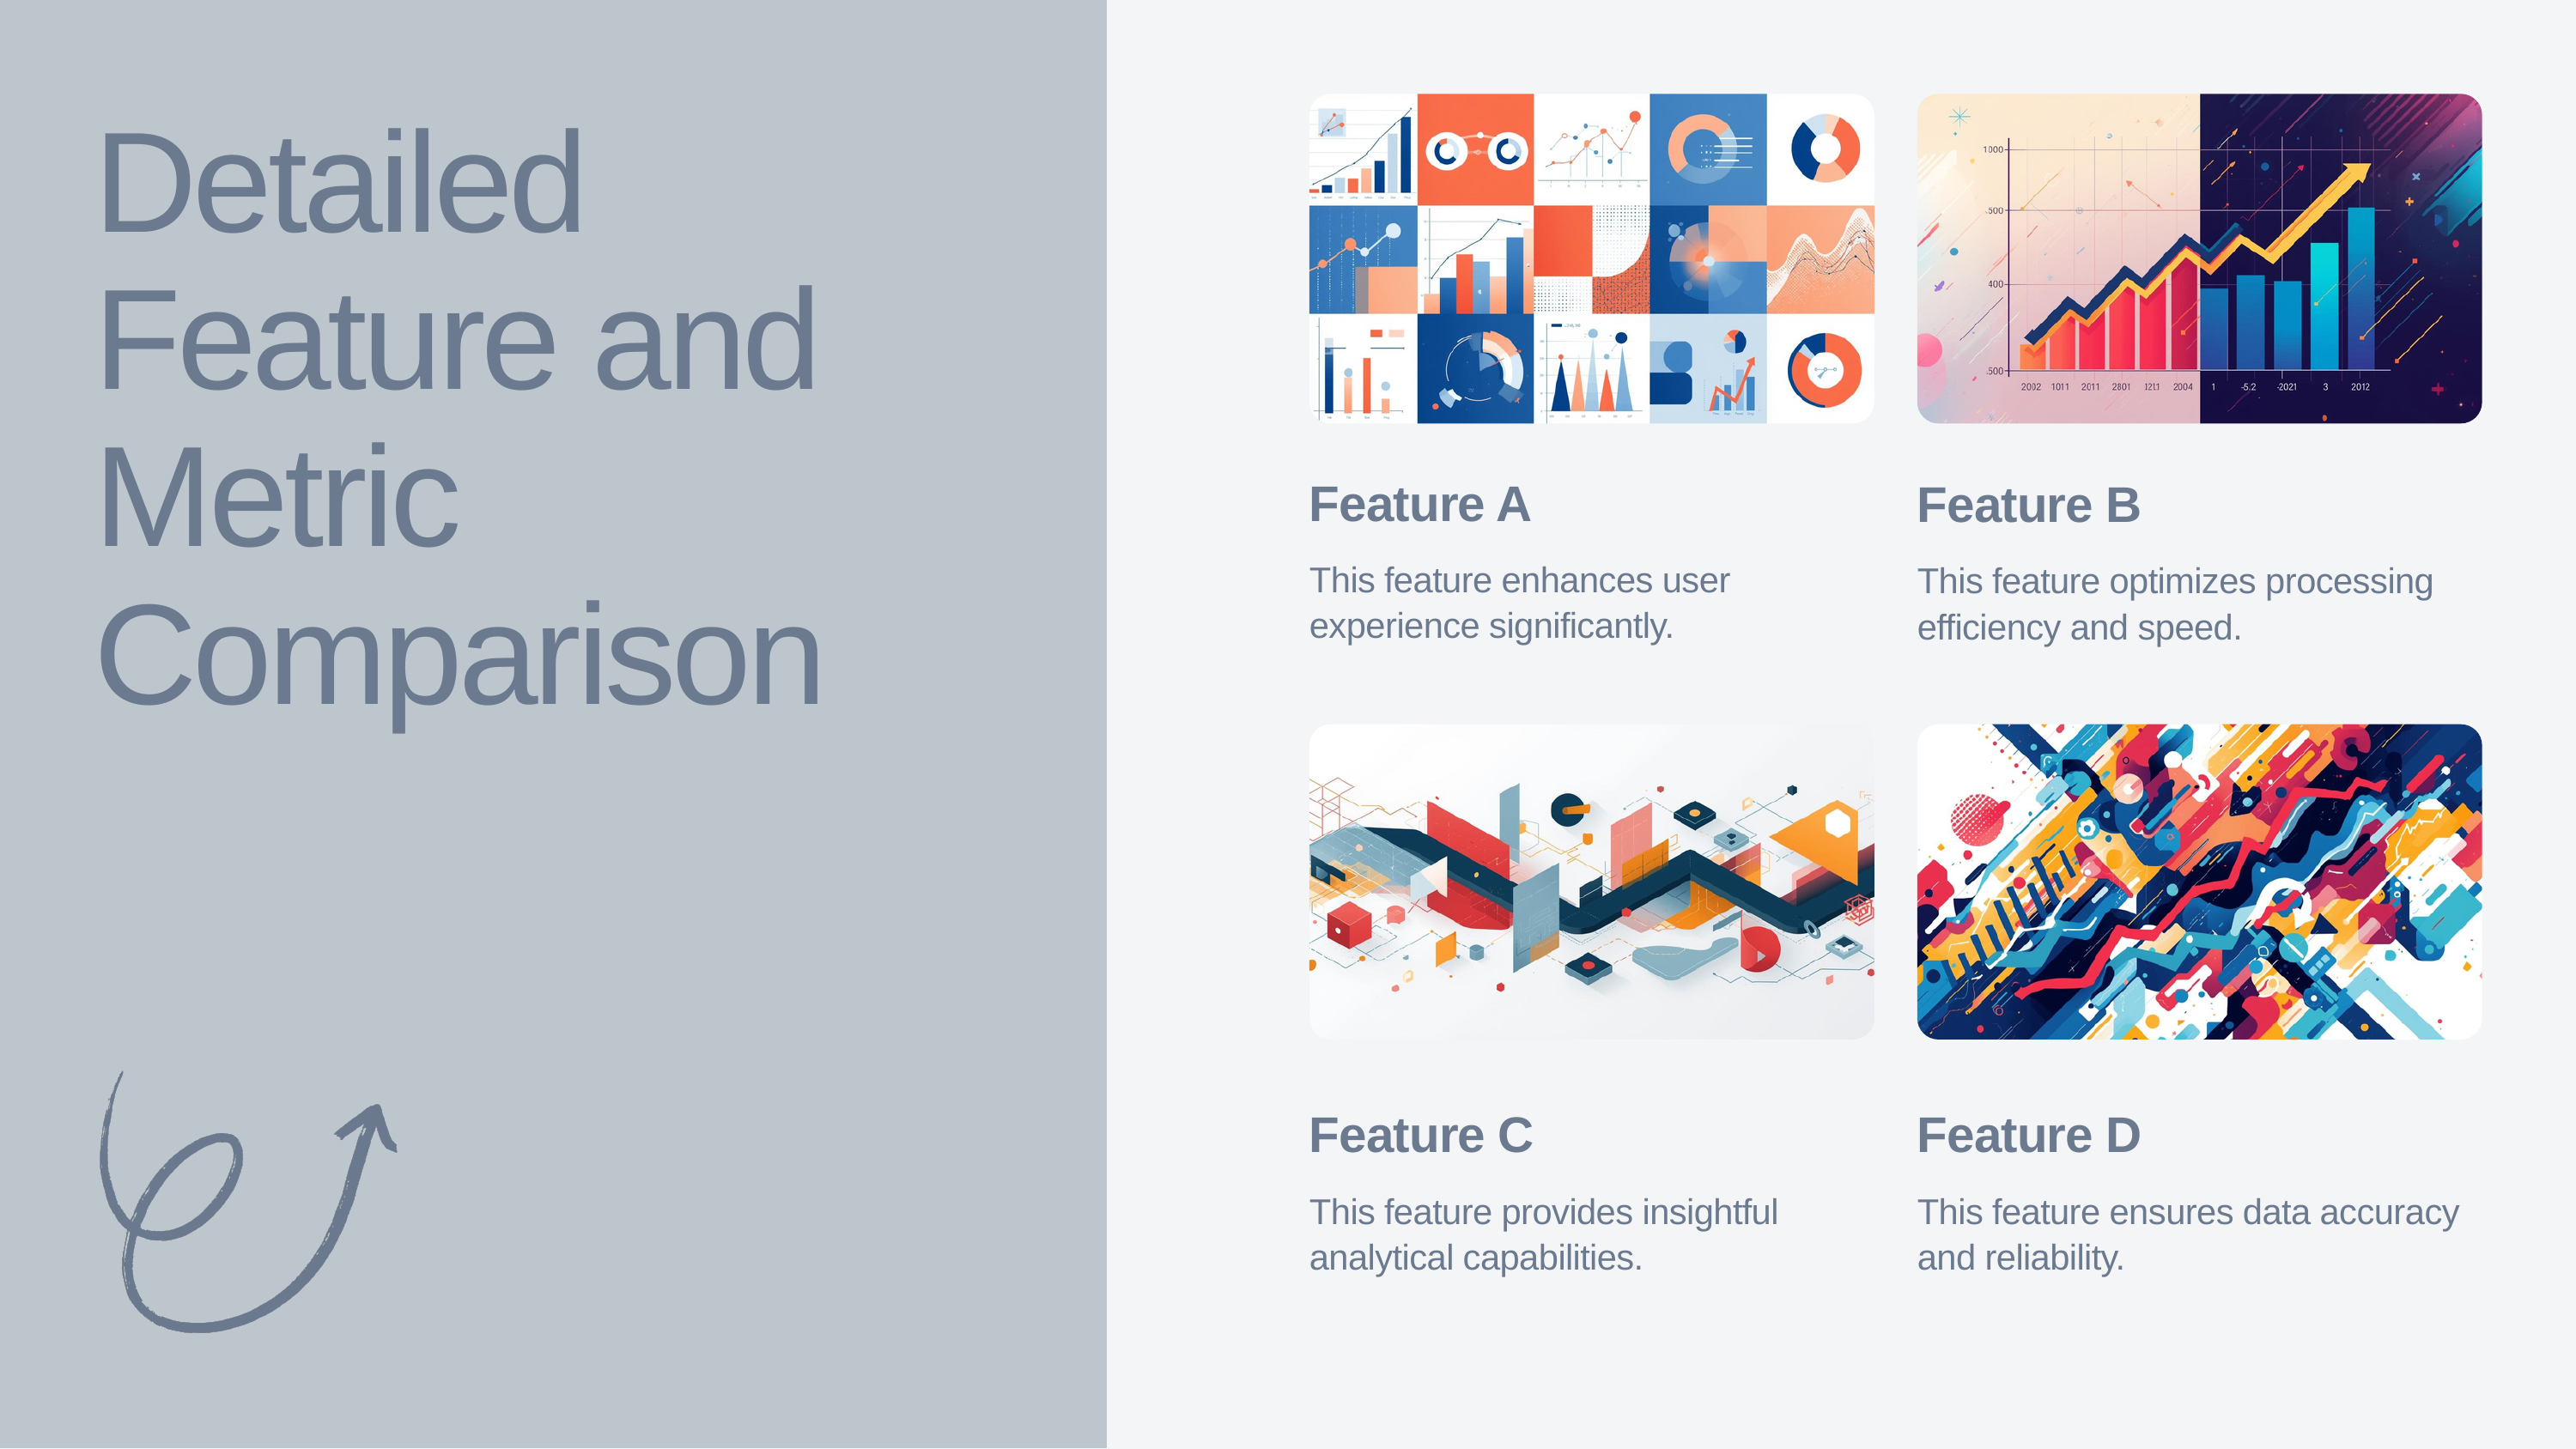

Detailed Feature and Metric Comparison
Feature A
This feature enhances user experience significantly.
Feature B
This feature optimizes processing efficiency and speed.

Feature C
This feature provides insightful analytical capabilities.
Feature D
This feature ensures data accuracy and reliability.